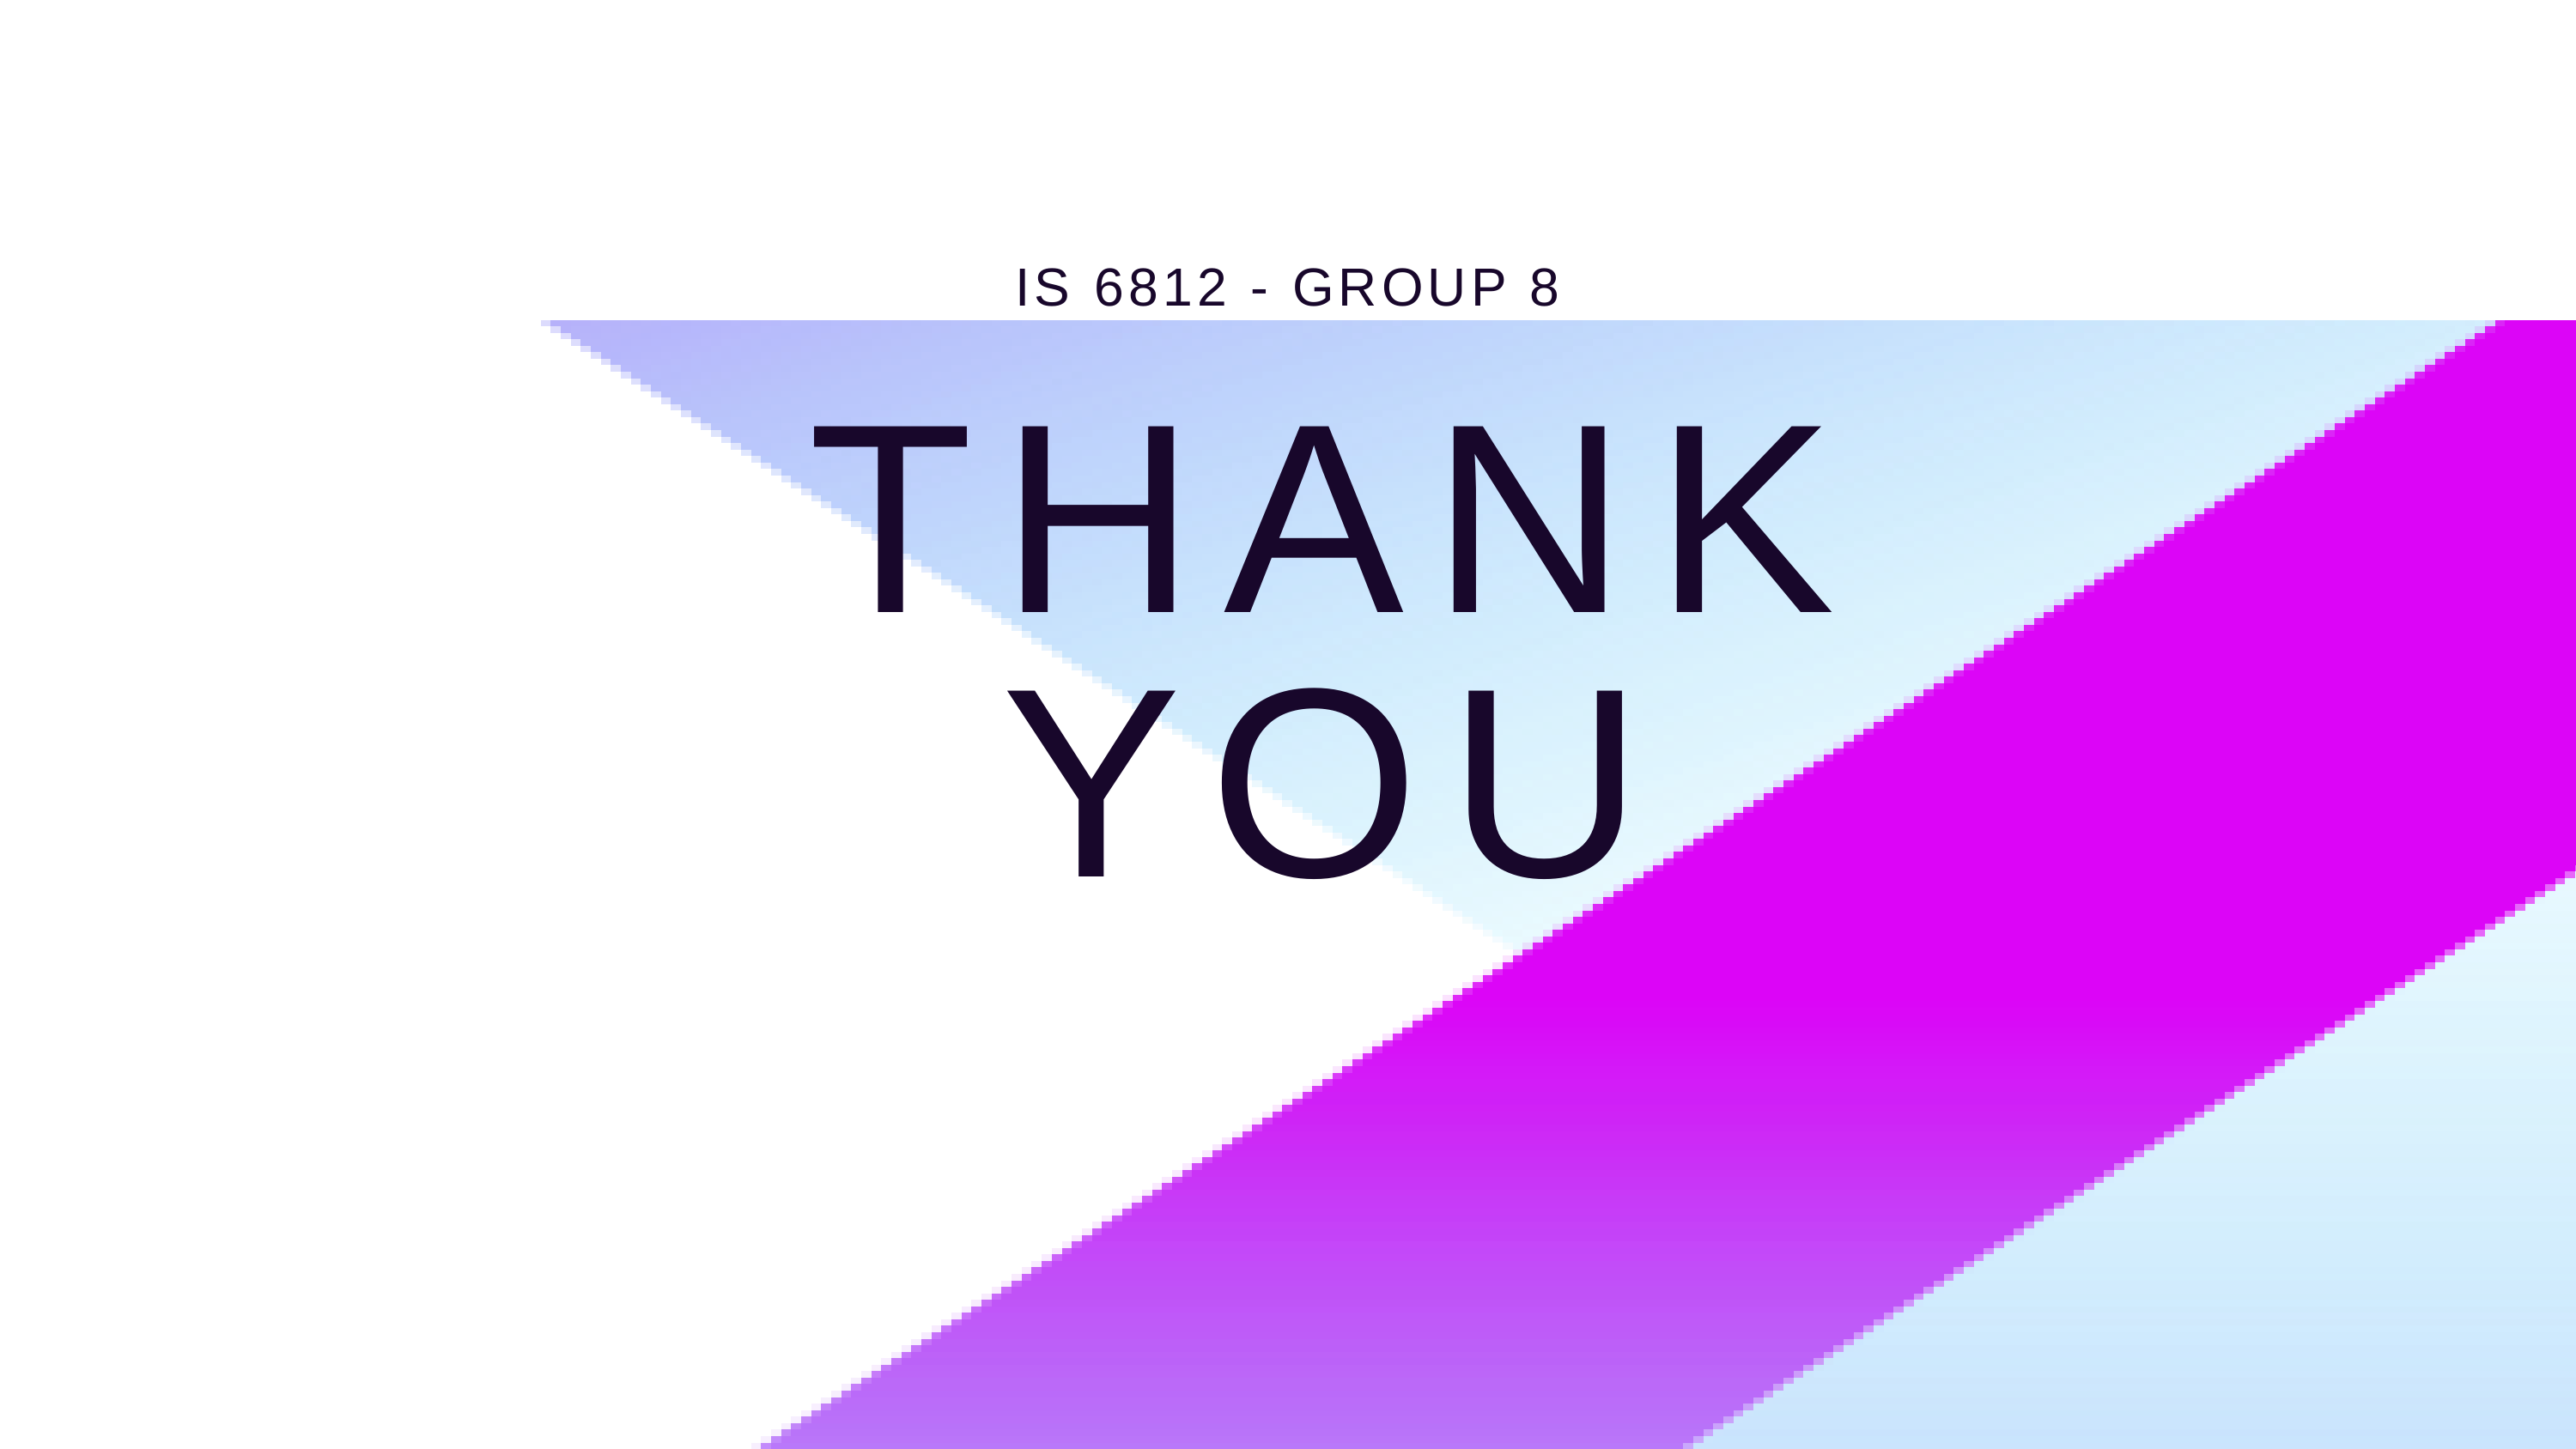

IS 6812 - GROUP 8
THANK
YOU